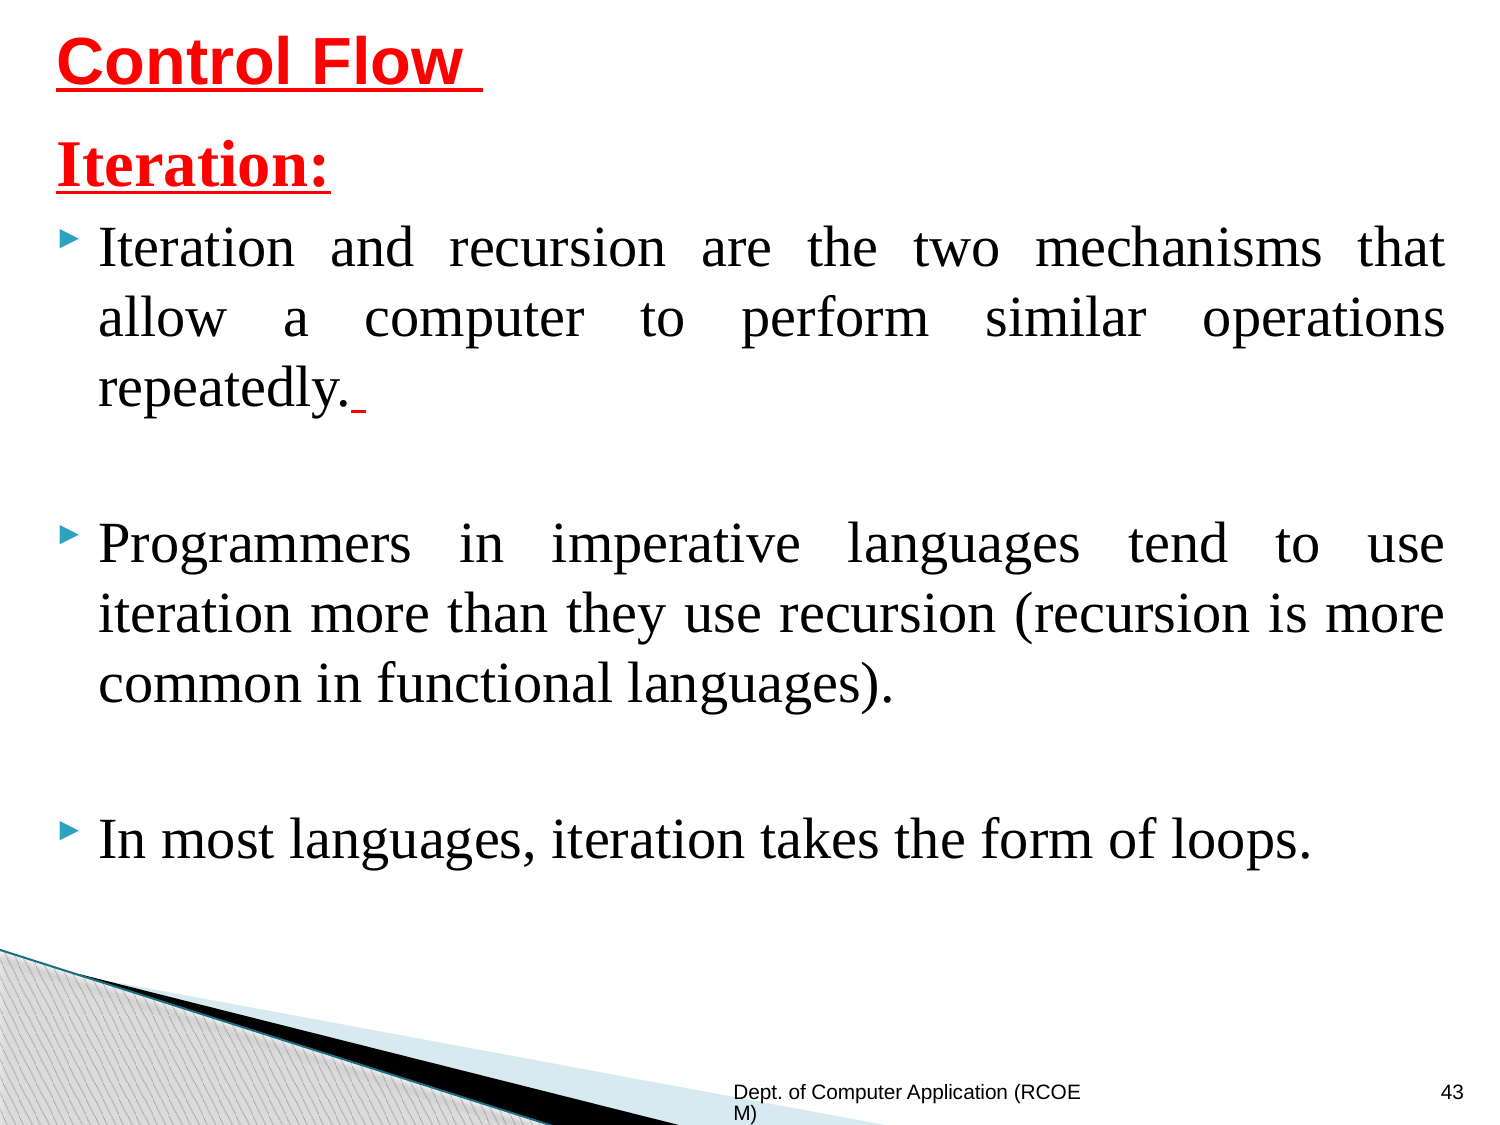

# Control Flow
Iteration:
Iteration and recursion are the two mechanisms that allow a computer to perform similar operations repeatedly.

Programmers in imperative languages tend to use iteration more than they use recursion (recursion is more common in functional languages).

In most languages, iteration takes the form of loops.

Dept. of Computer Application (RCOEM)
43